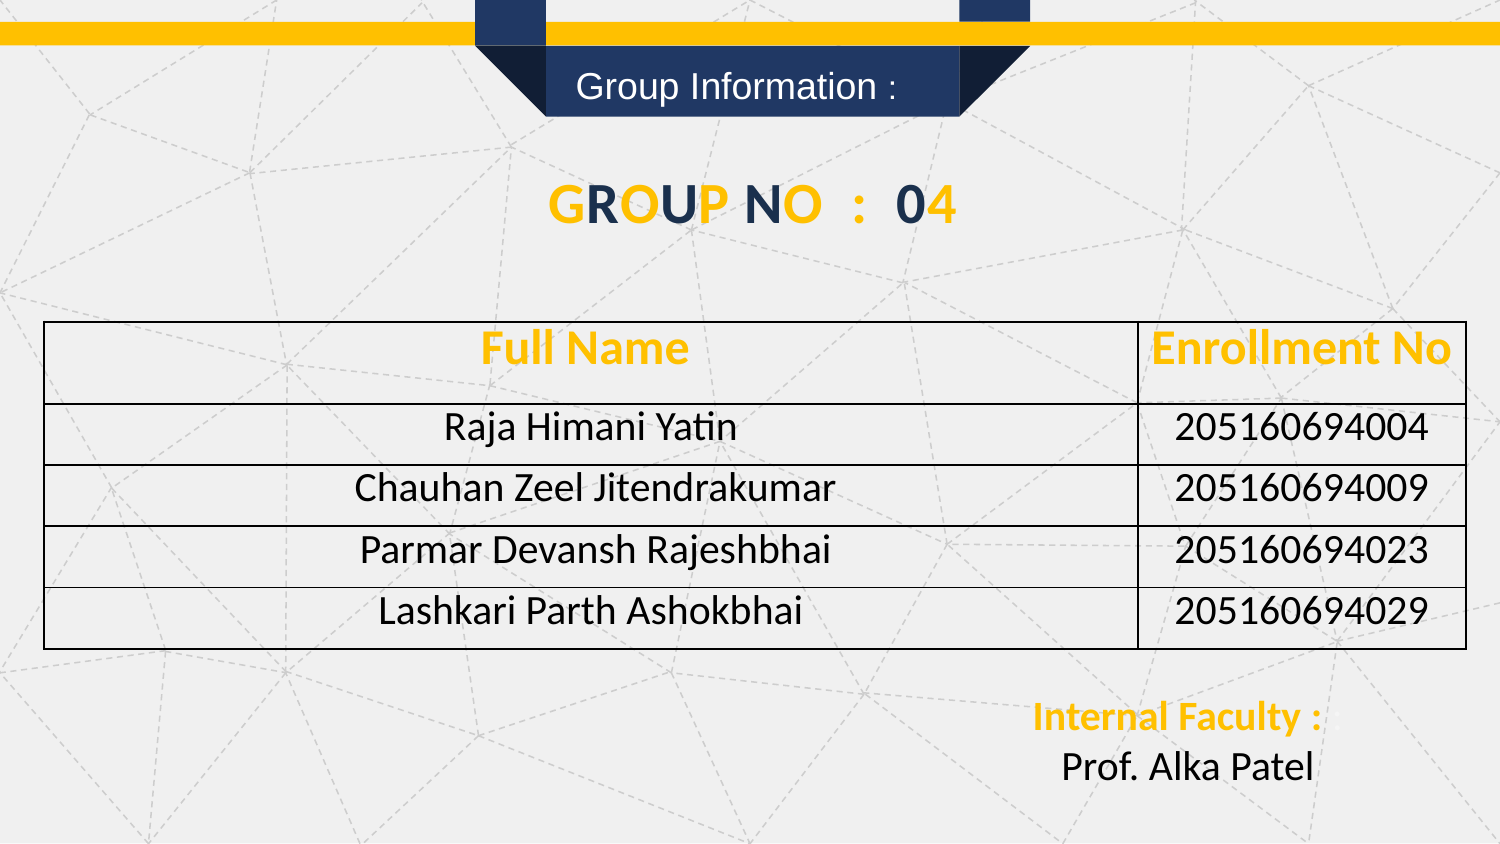

Group Information :
GROUP NO  :  04
| Full Name | Enrollment No |
| --- | --- |
| Raja Himani Yatin | 205160694004 |
| Chauhan Zeel Jitendrakumar | 205160694009 |
| Parmar Devansh Rajeshbhai | 205160694023 |
| Lashkari Parth Ashokbhai | 205160694029 |
Internal Faculty : :
Prof. Alka Patel